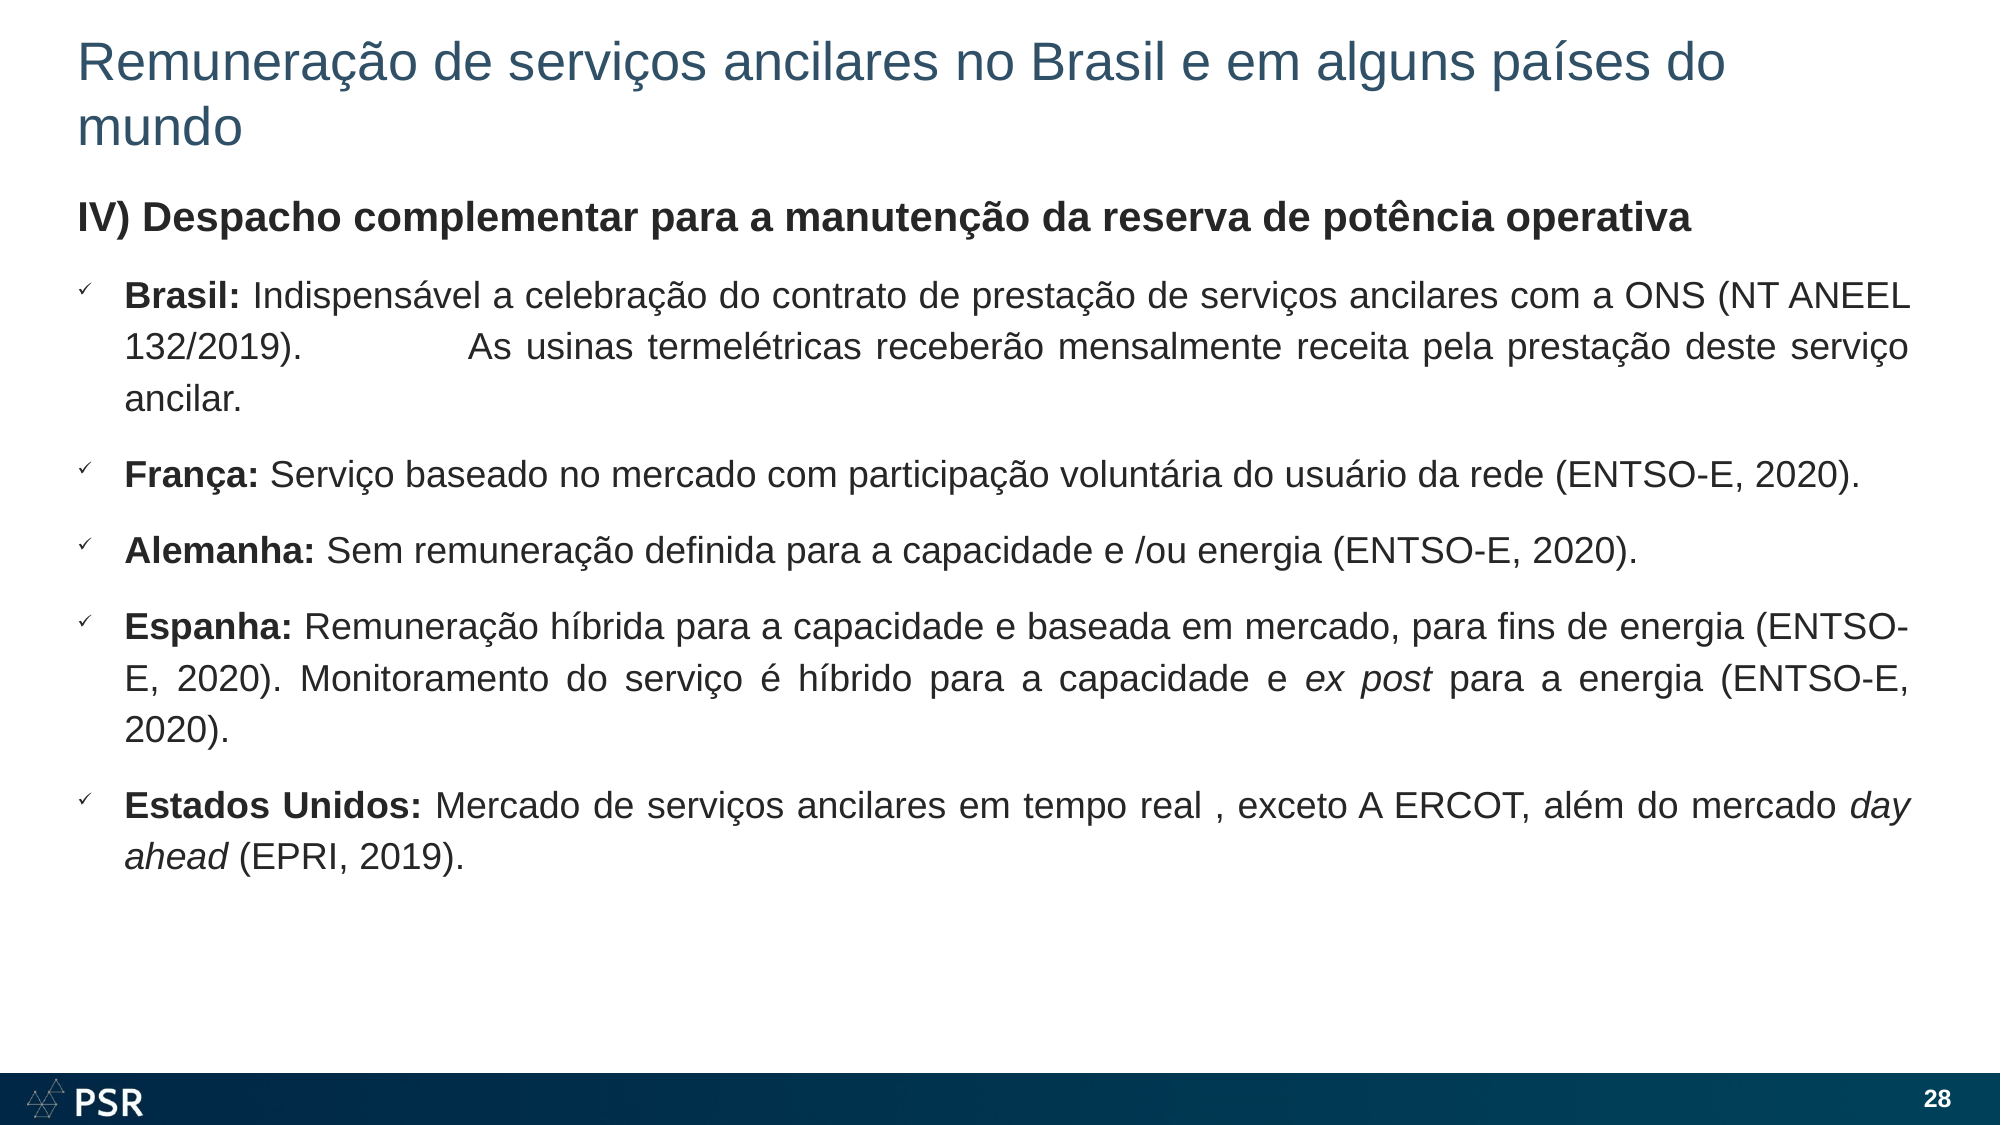

# Remuneração de serviços ancilares no Brasil e em alguns países do mundo
IV) Despacho complementar para a manutenção da reserva de potência operativa
Brasil: Indispensável a celebração do contrato de prestação de serviços ancilares com a ONS (NT ANEEL 132/2019).            As usinas termelétricas receberão mensalmente receita pela prestação deste serviço ancilar.
França: Serviço baseado no mercado com participação voluntária do usuário da rede (ENTSO-E, 2020).
Alemanha: Sem remuneração definida para a capacidade e /ou energia (ENTSO-E, 2020).
Espanha: Remuneração híbrida para a capacidade e baseada em mercado, para fins de energia (ENTSO-E, 2020). Monitoramento do serviço é híbrido para a capacidade e ex post para a energia (ENTSO-E, 2020).
Estados Unidos: Mercado de serviços ancilares em tempo real , exceto A ERCOT, além do mercado day ahead (EPRI, 2019).

28